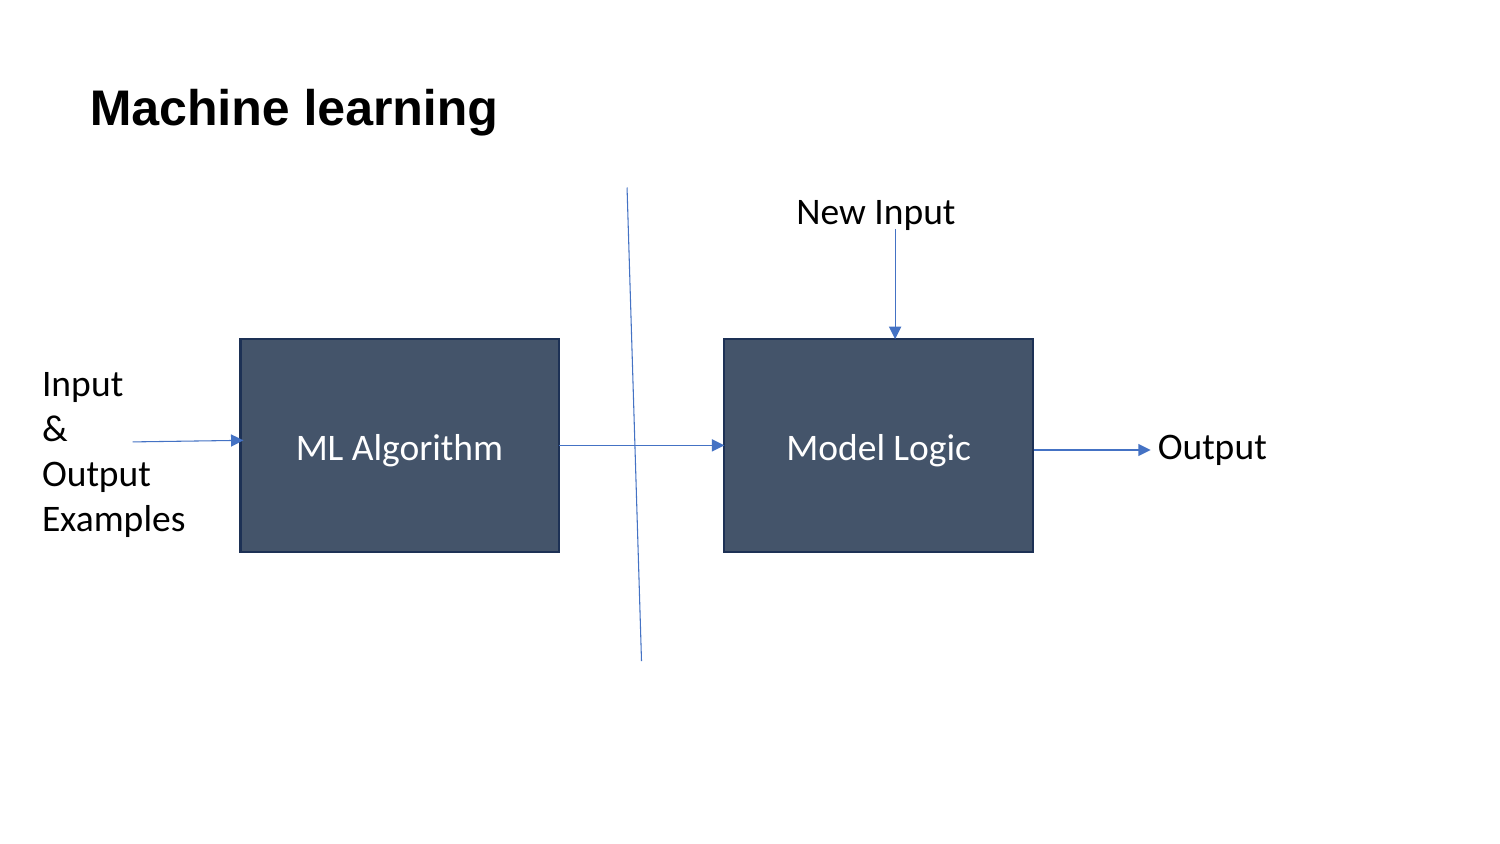

Machine learning
New Input

ML Algorithm
Model Logic
Input
&
Output
Examples
Output